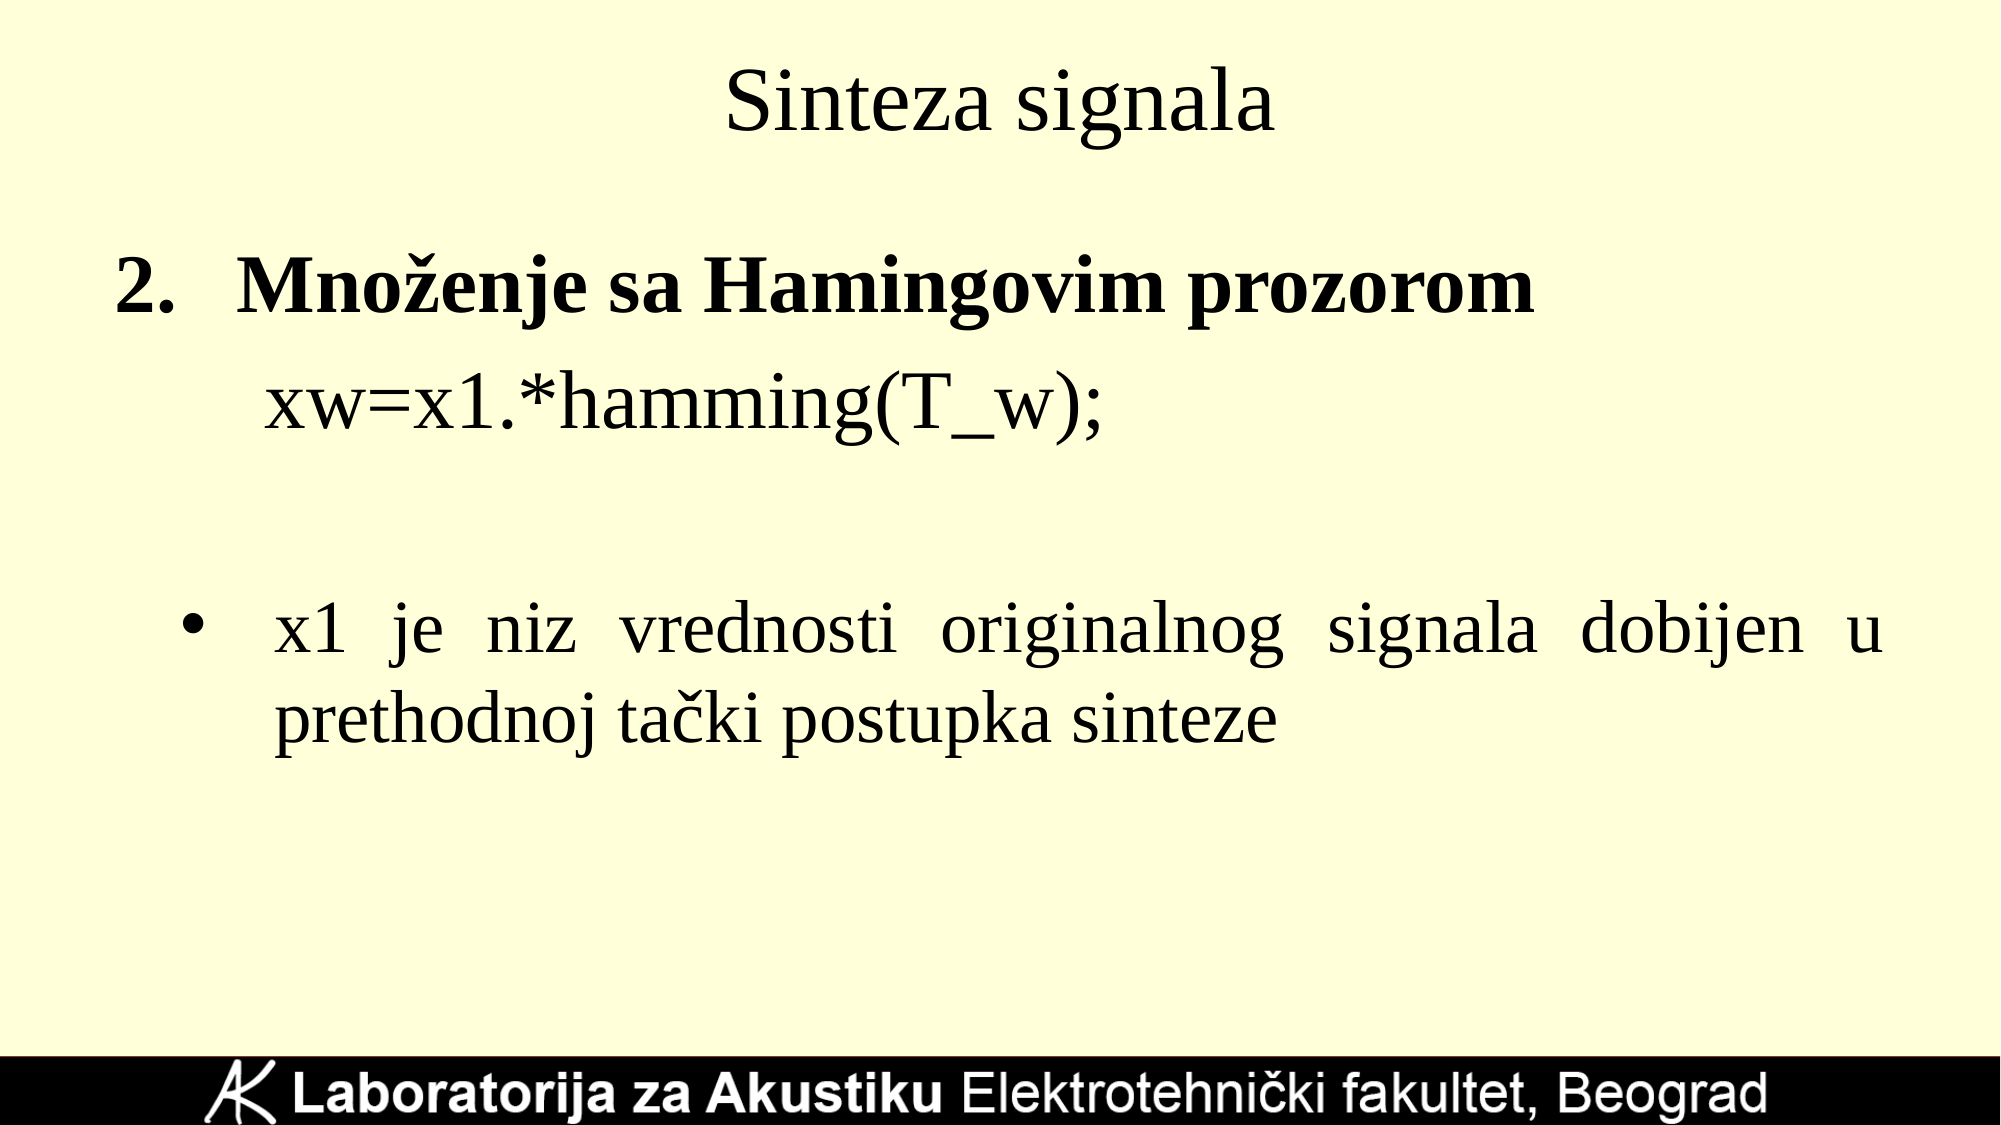

# Sinteza signala
Množenje sa Hamingovim prozorom
	xw=x1.*hamming(T_w);

x1 je niz vrednosti originalnog signala dobijen u prethodnoj tački postupka sinteze